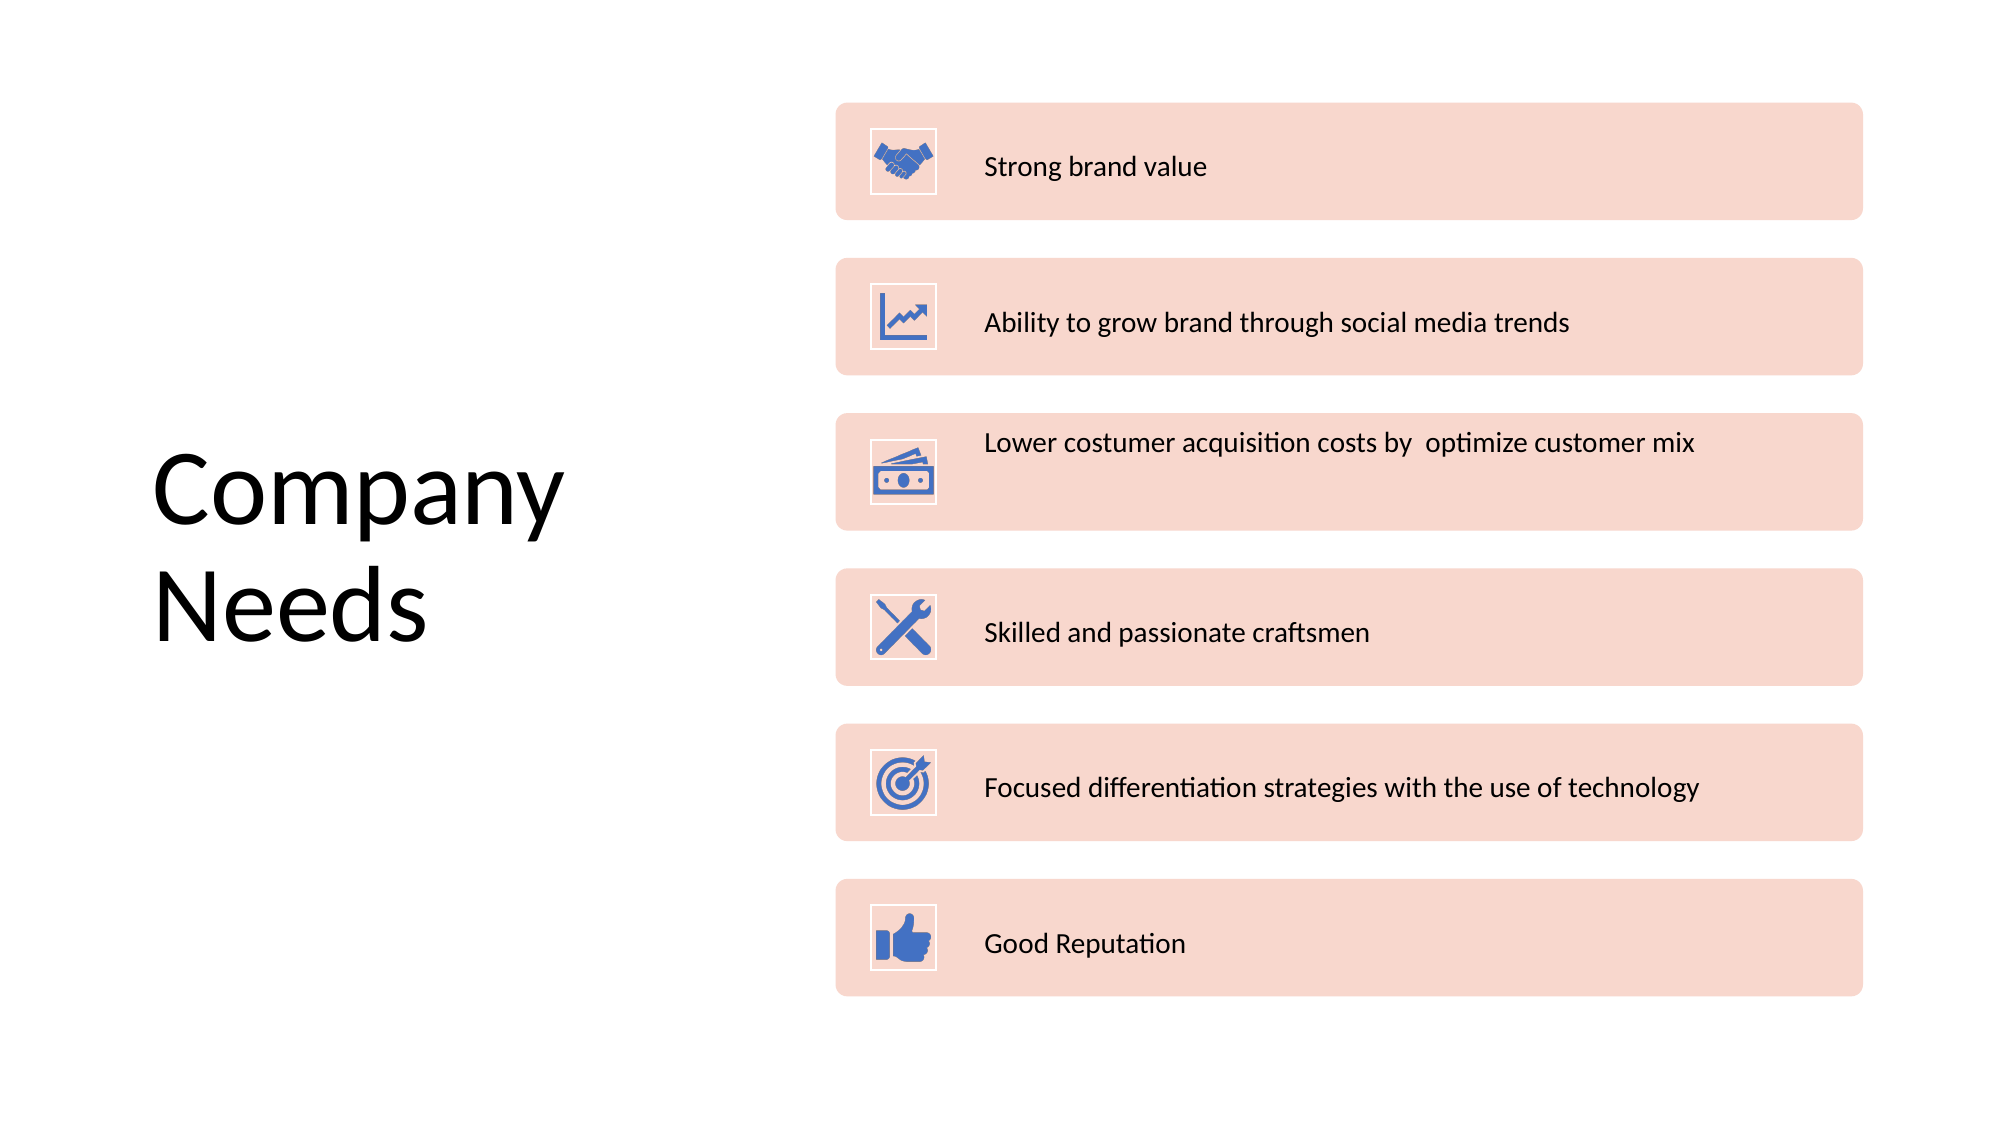

Company Needs
Strong brand value
Ability to grow brand through social media trends
Lower costumer acquisition costs by  optimize customer mix
Skilled and passionate craftsmen
Focused differentiation strategies with the use of technology
Good Reputation